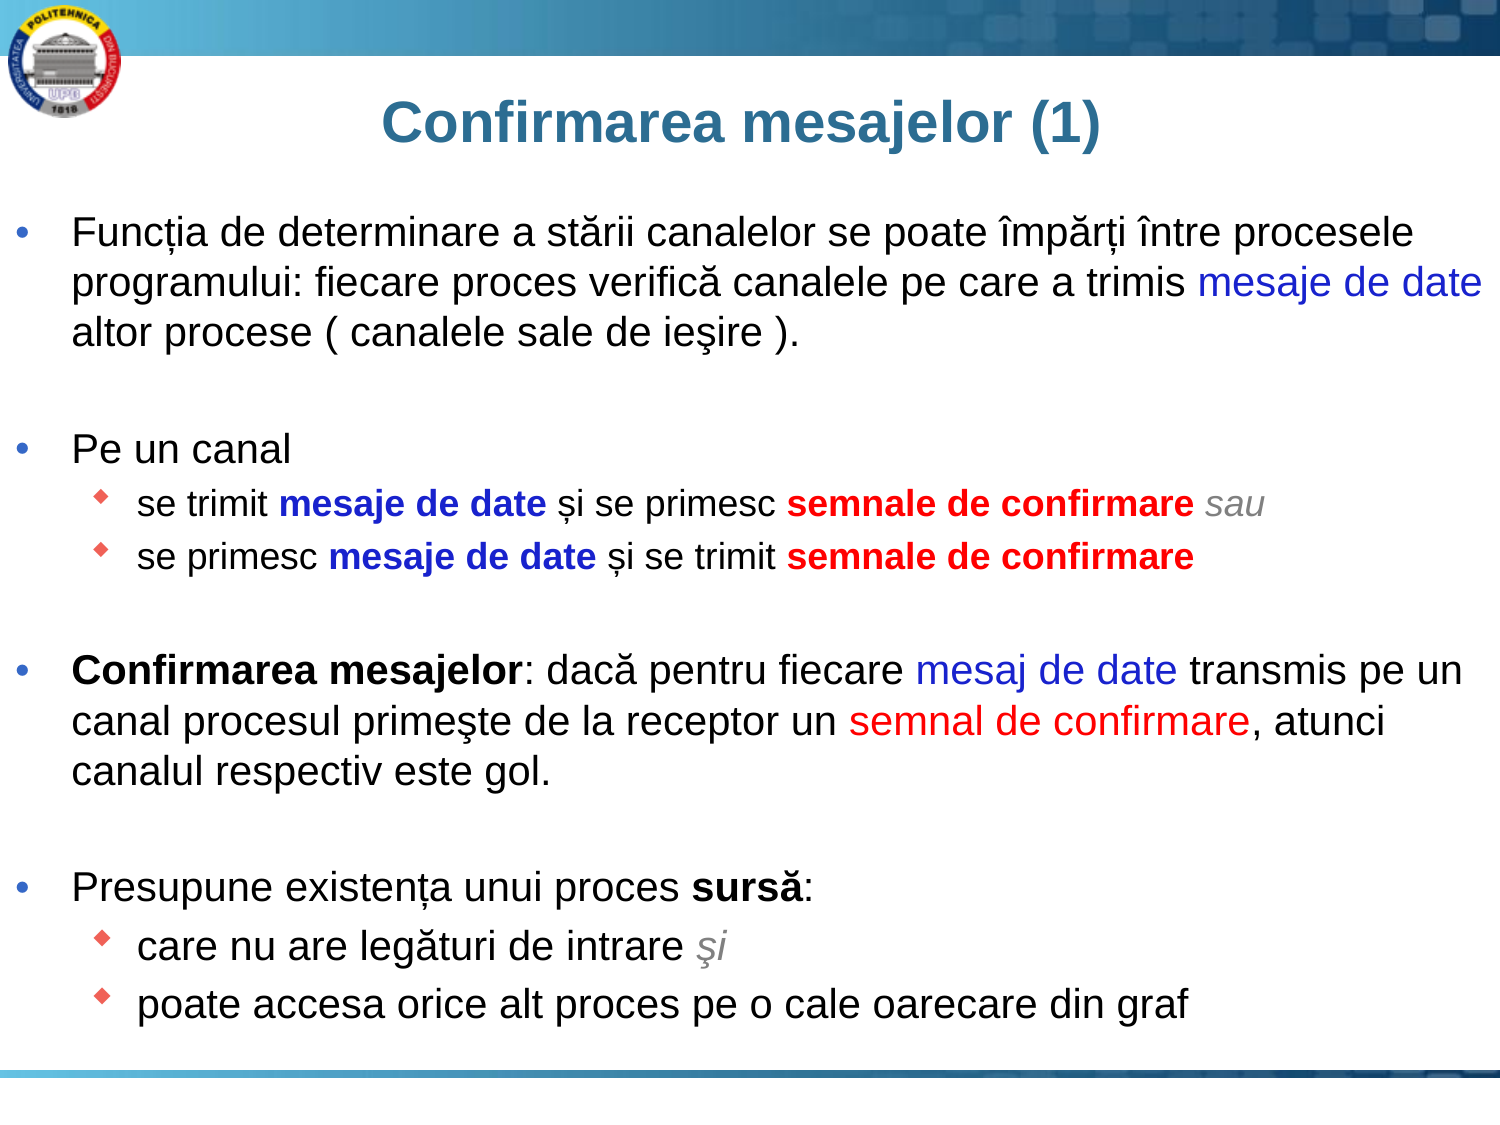

# Confirmarea mesajelor (1)
Funcția de determinare a stării canalelor se poate împărți între procesele programului: fiecare proces verifică canalele pe care a trimis mesaje de date altor procese ( canalele sale de ieşire ).

Pe un canal
se trimit mesaje de date și se primesc semnale de confirmare sau
se primesc mesaje de date și se trimit semnale de confirmare

Confirmarea mesajelor: dacă pentru fiecare mesaj de date transmis pe un canal procesul primeşte de la receptor un semnal de confirmare, atunci canalul respectiv este gol.

Presupune existența unui proces sursă:
care nu are legături de intrare şi
poate accesa orice alt proces pe o cale oarecare din graf